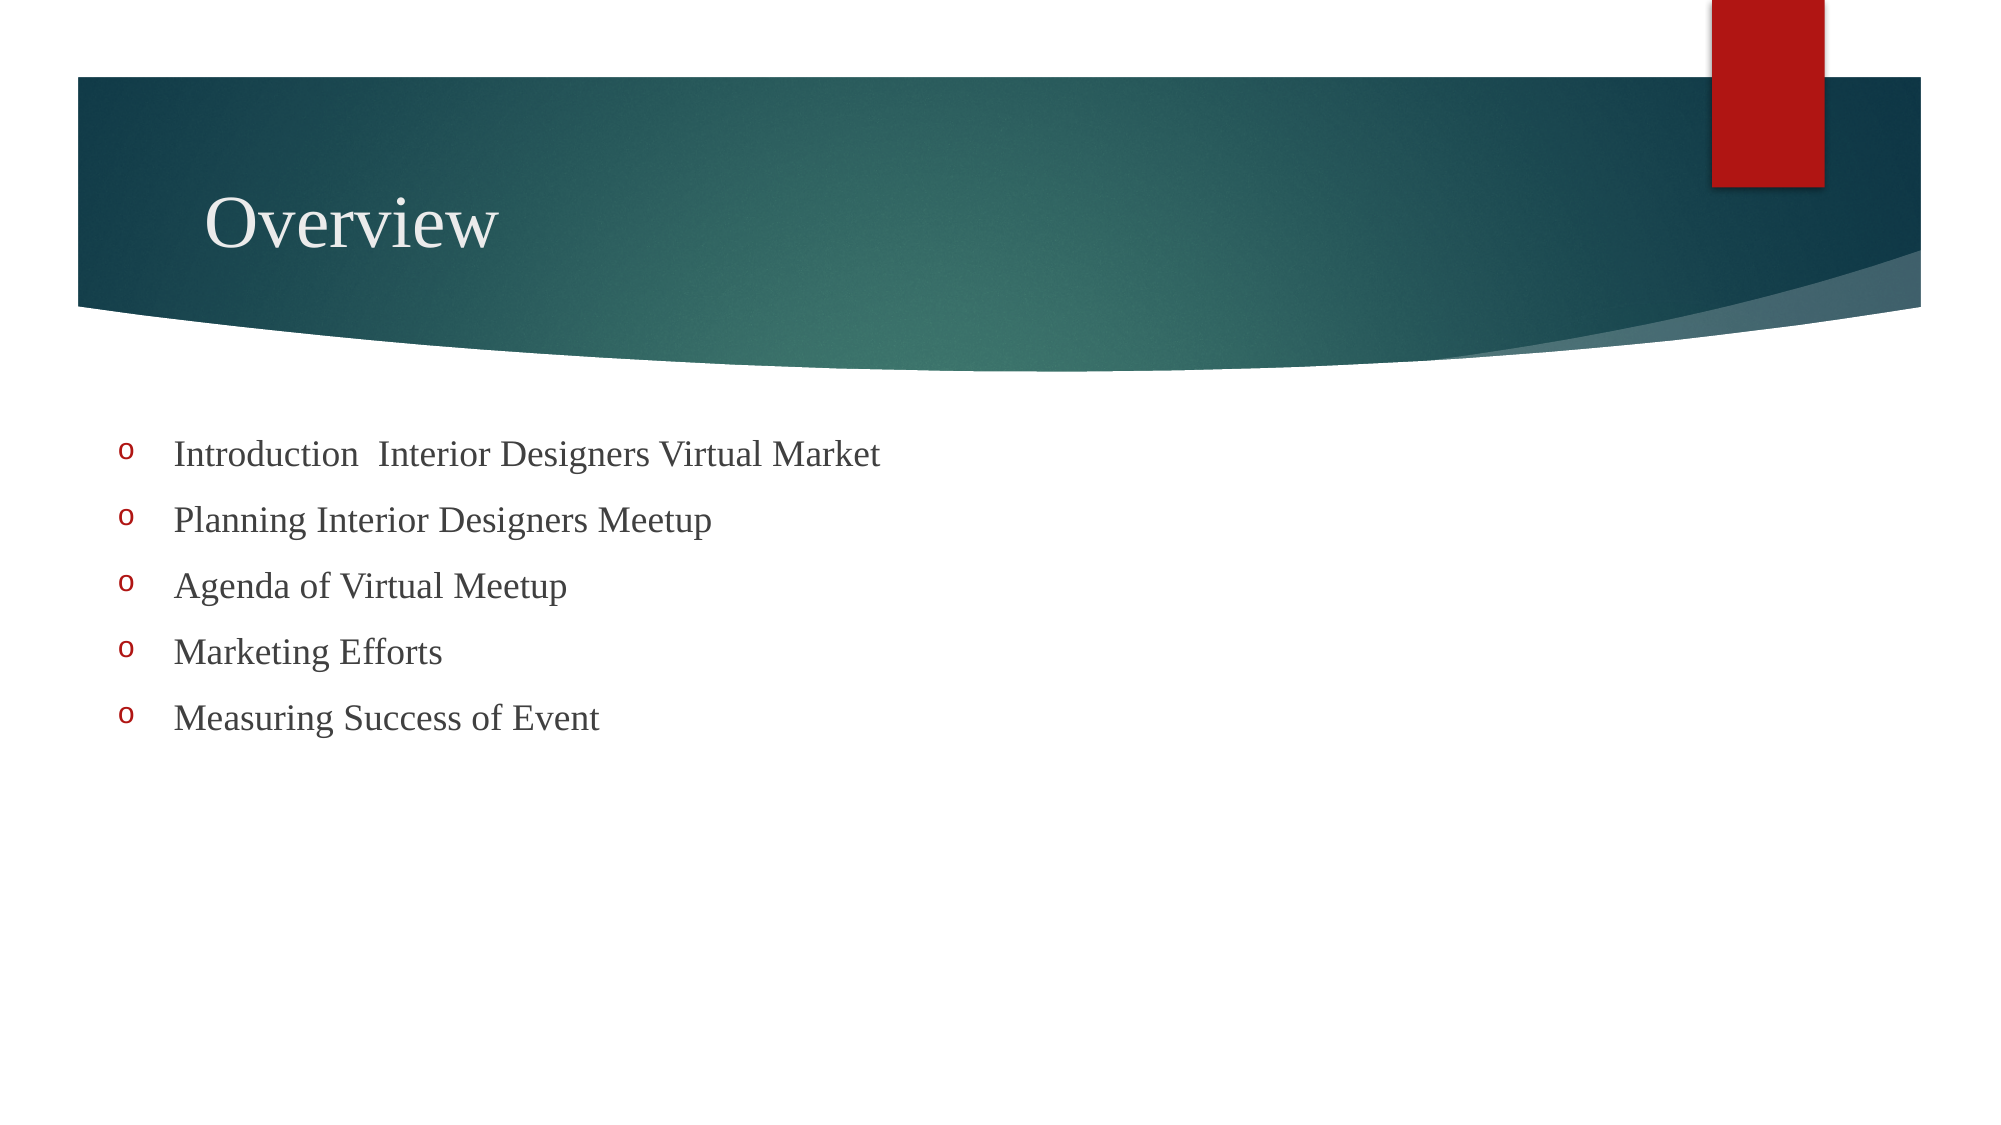

# Overview
Introduction  Interior Designers Virtual Market
Planning Interior Designers Meetup
Agenda of Virtual Meetup
Marketing Efforts
Measuring Success of Event